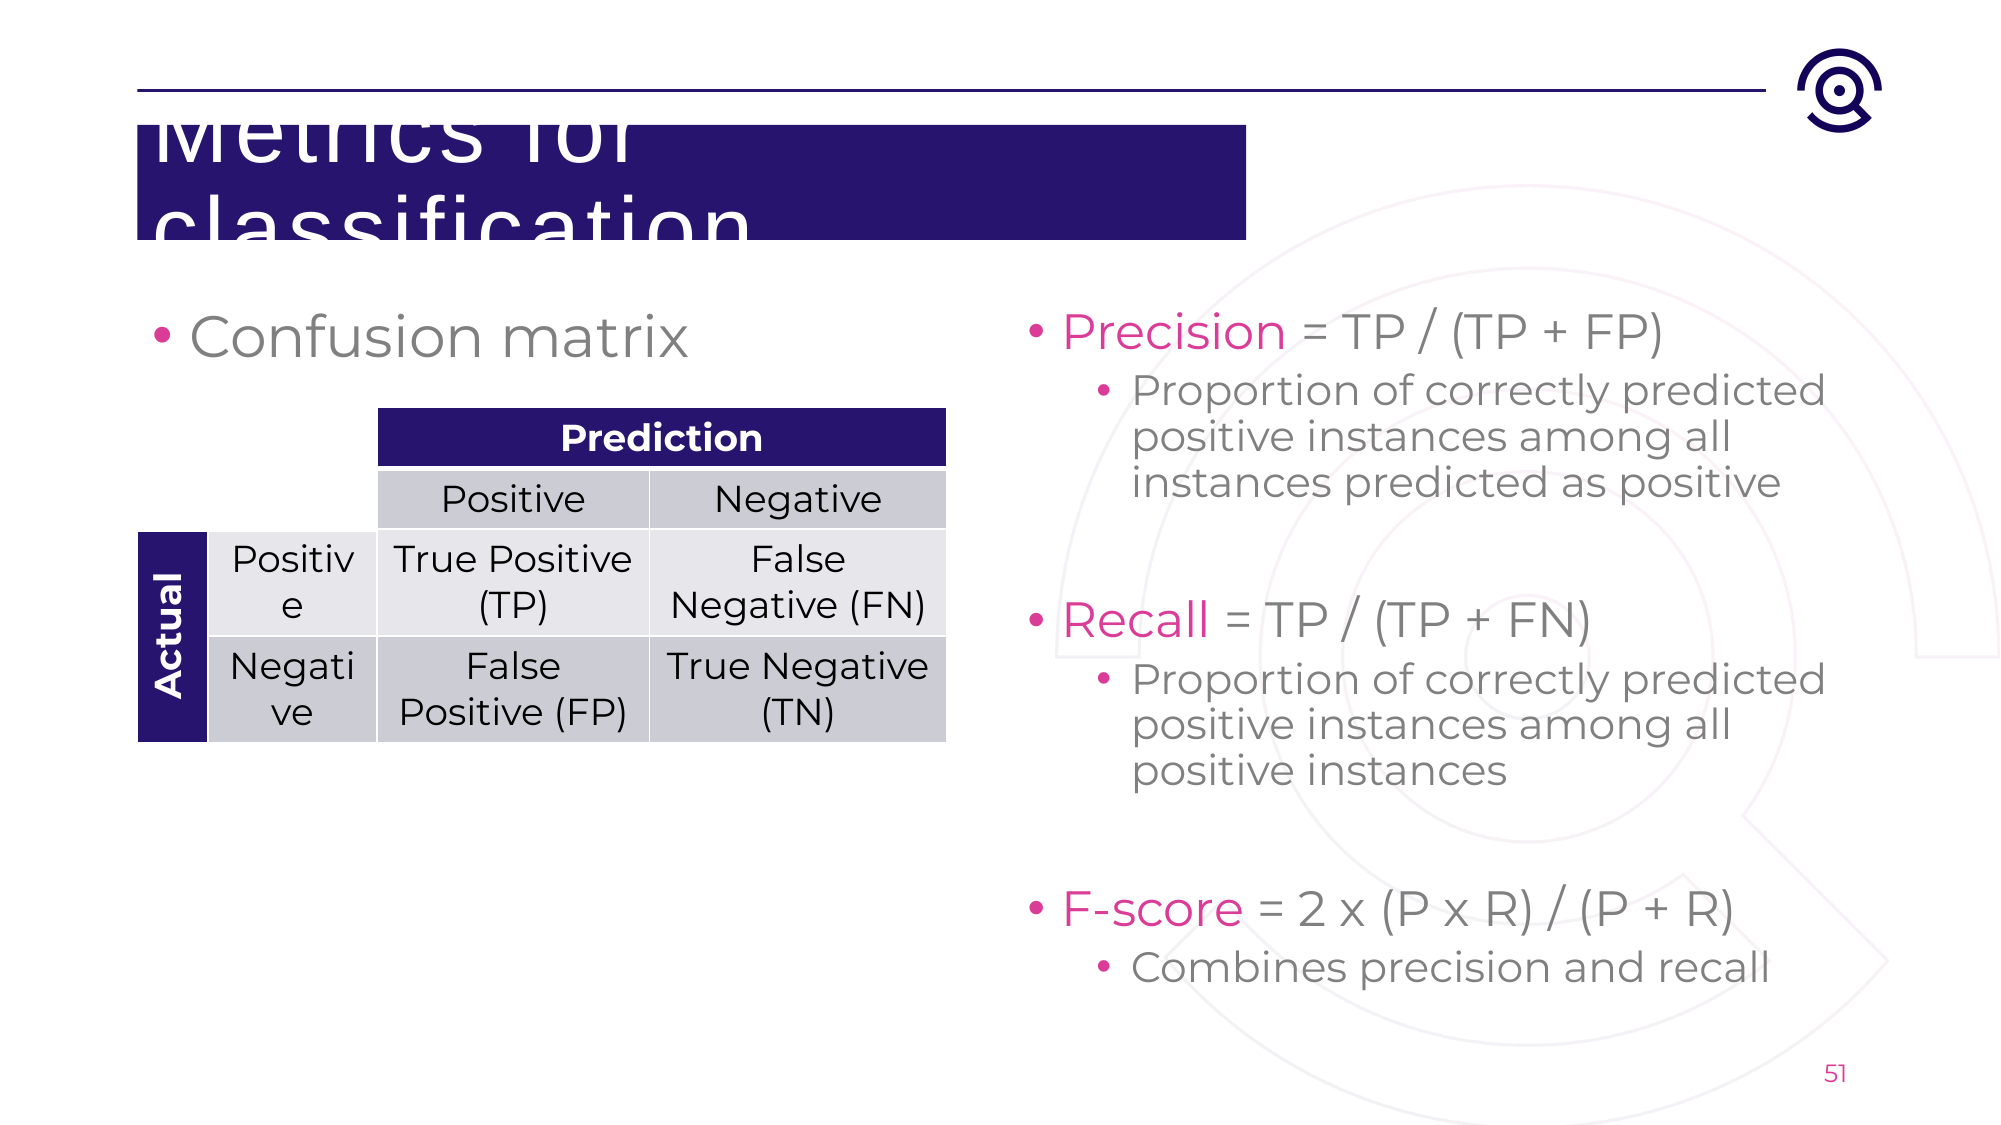

# Metrics for classification
Confusion matrix

Precision = TP / (TP + FP)
Proportion of correctly predicted positive instances among all instances predicted as positive

Recall = TP / (TP + FN)
Proportion of correctly predicted positive instances among all positive instances

F-score = 2 x (P x R) / (P + R)
Combines precision and recall
|  |  | Prediction |  |
| --- | --- | --- | --- |
|  |  | Positive | Negative |
| Actual | Positive | True Positive (TP) | False Negative (FN) |
|  | Negative | False Positive (FP) | True Negative (TN) |
51